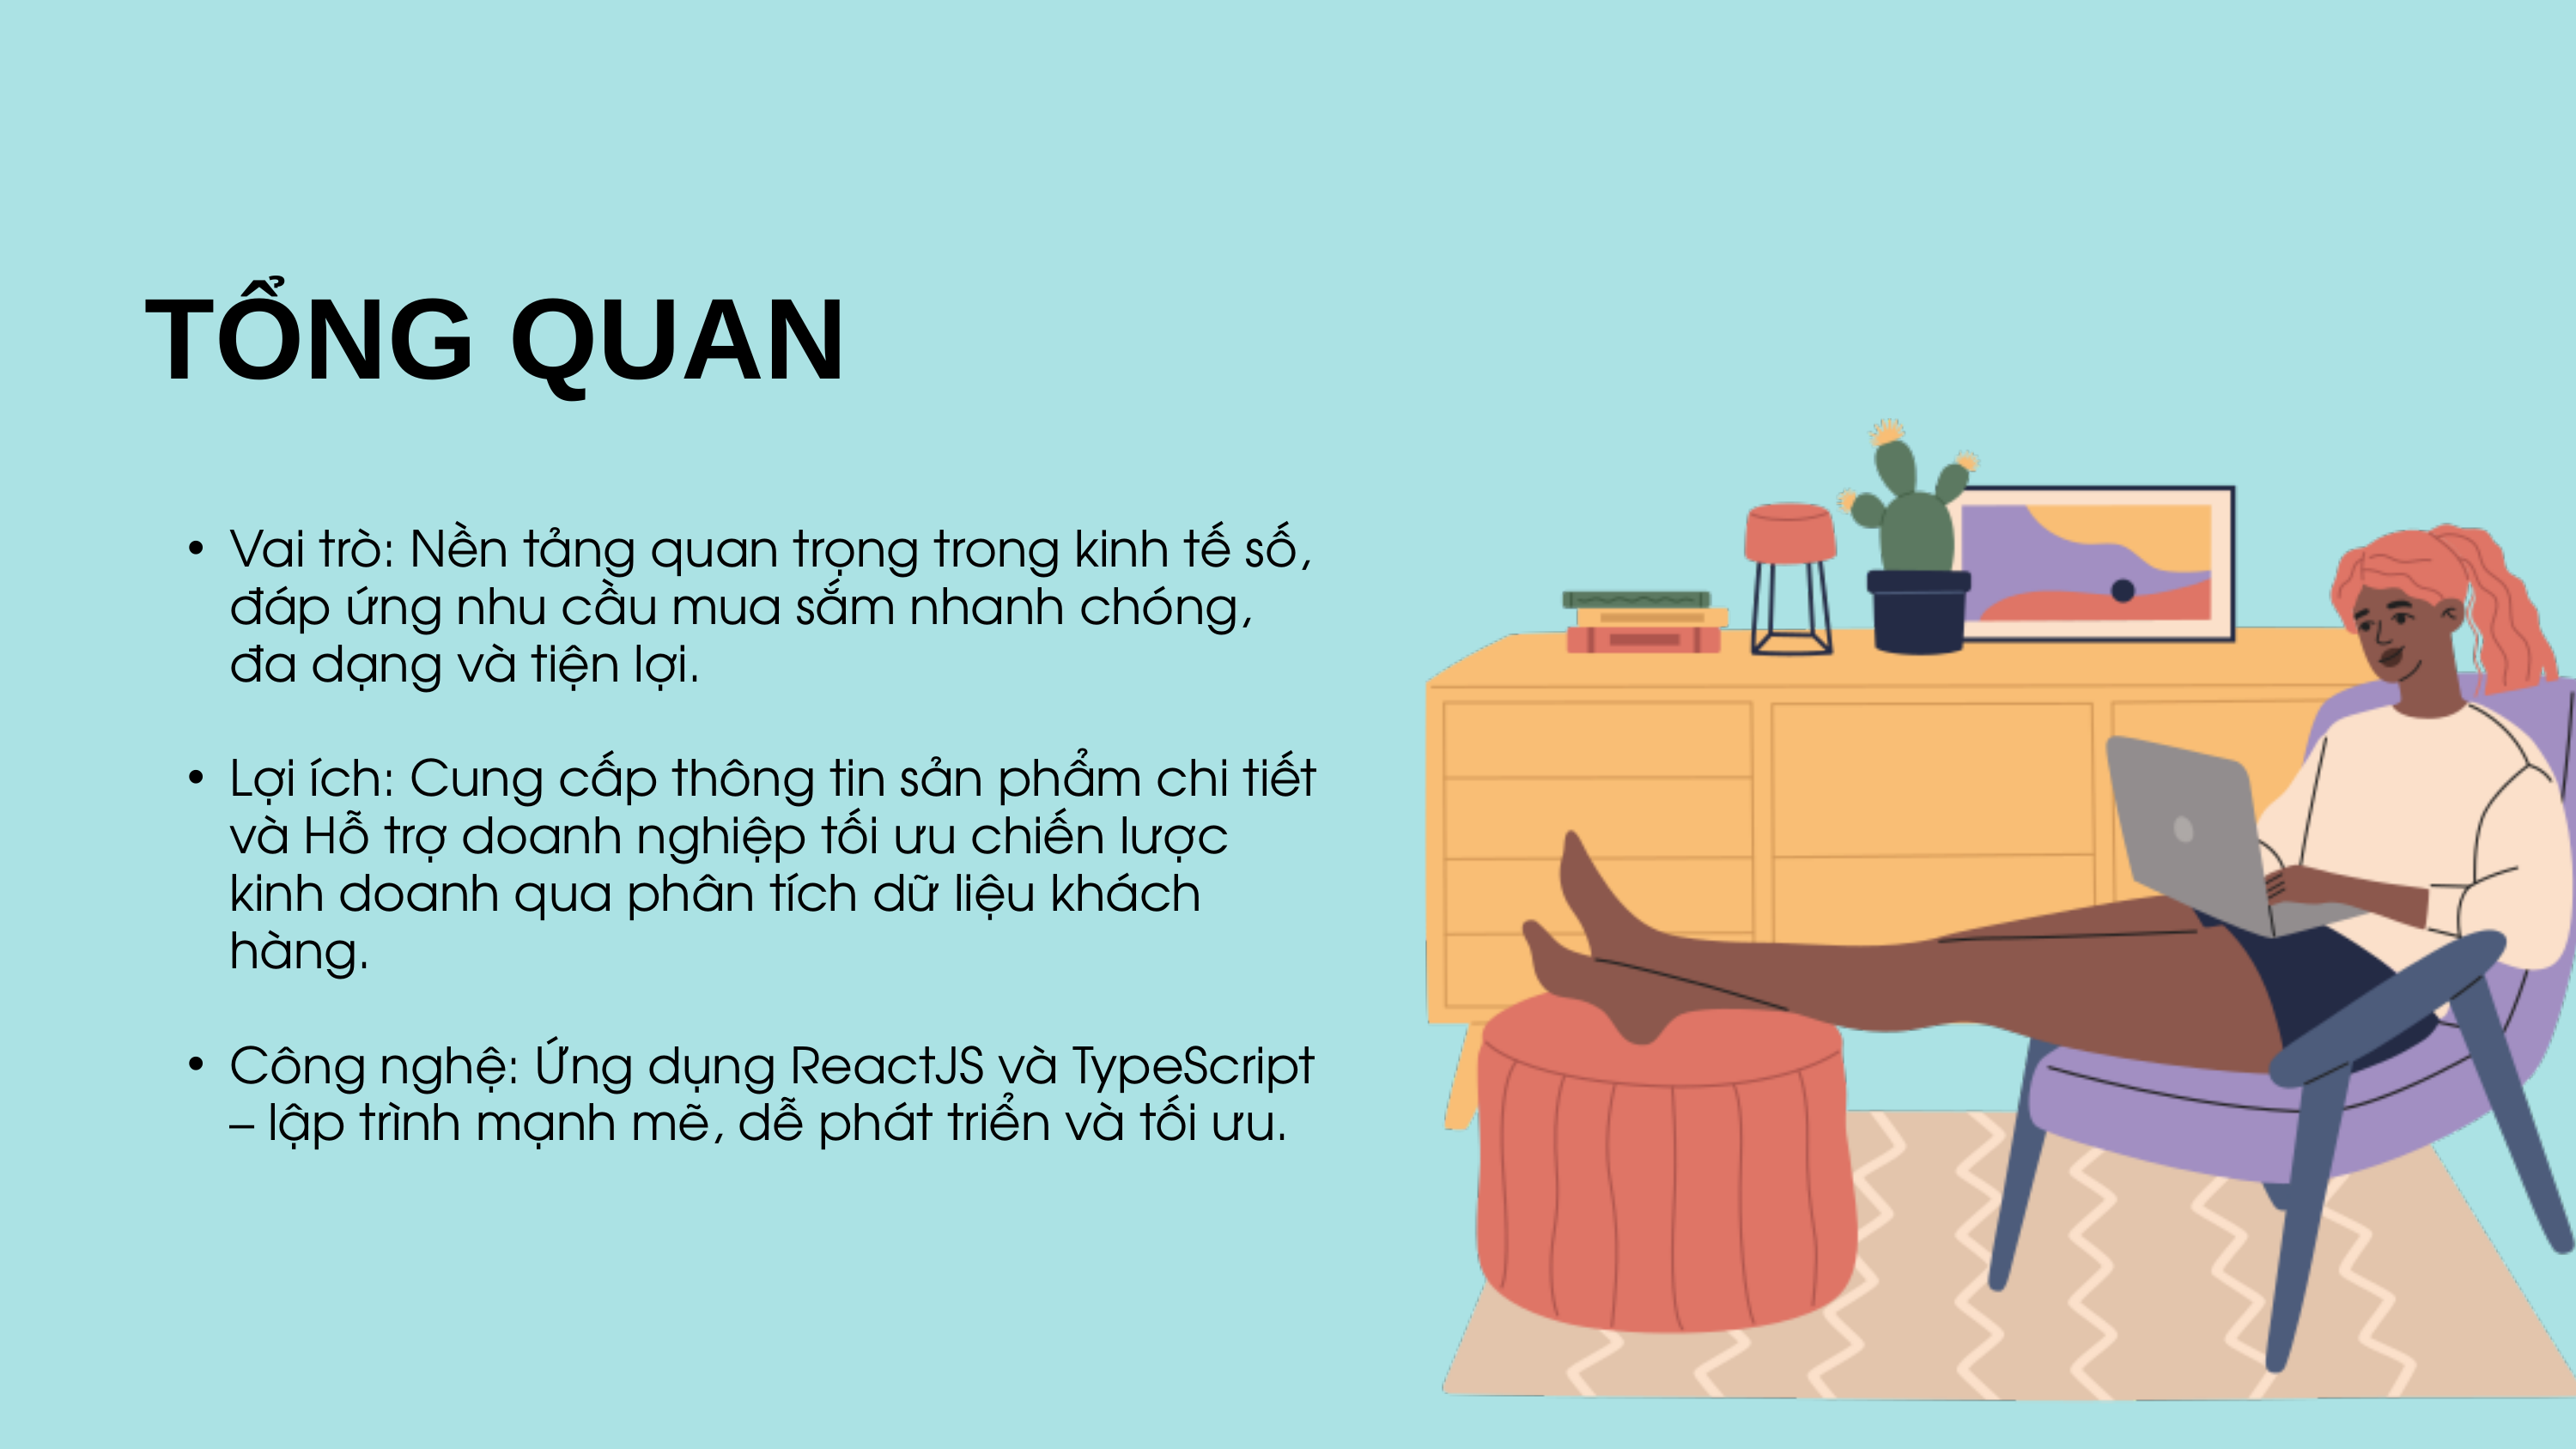

TỔNG QUAN

Vai trò: Nền tảng quan trọng trong kinh tế số, đáp ứng nhu cầu mua sắm nhanh chóng, đa dạng và tiện lợi.

Lợi ích: Cung cấp thông tin sản phẩm chi tiết và Hỗ trợ doanh nghiệp tối ưu chiến lược kinh doanh qua phân tích dữ liệu khách hàng.

Công nghệ: Ứng dụng ReactJS và TypeScript – lập trình mạnh mẽ, dễ phát triển và tối ưu.